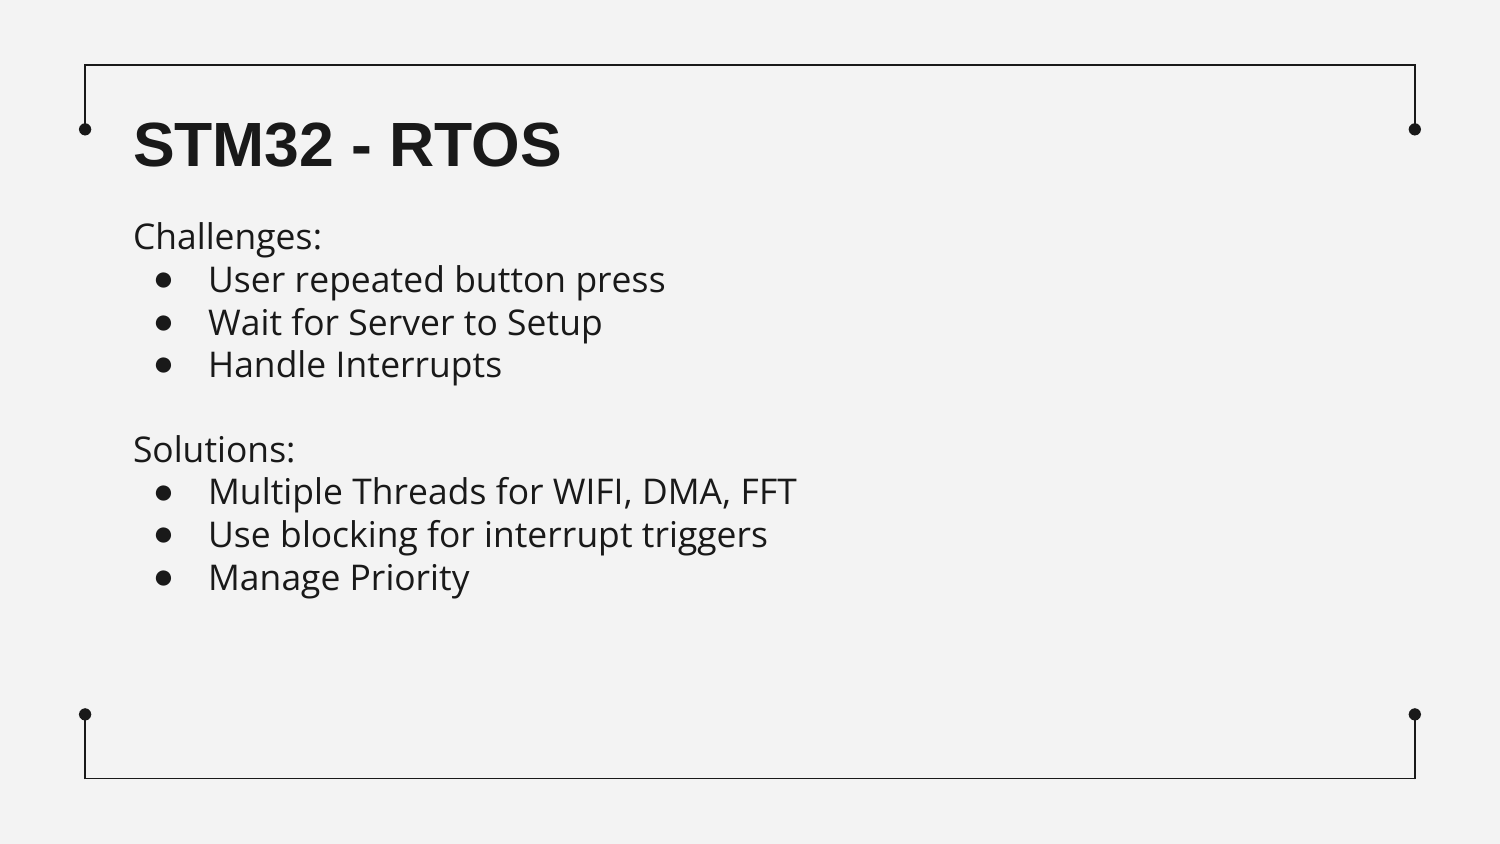

# STM32 - RTOS
Challenges:
User repeated button press
Wait for Server to Setup
Handle Interrupts

Solutions:
Multiple Threads for WIFI, DMA, FFT
Use blocking for interrupt triggers
Manage Priority